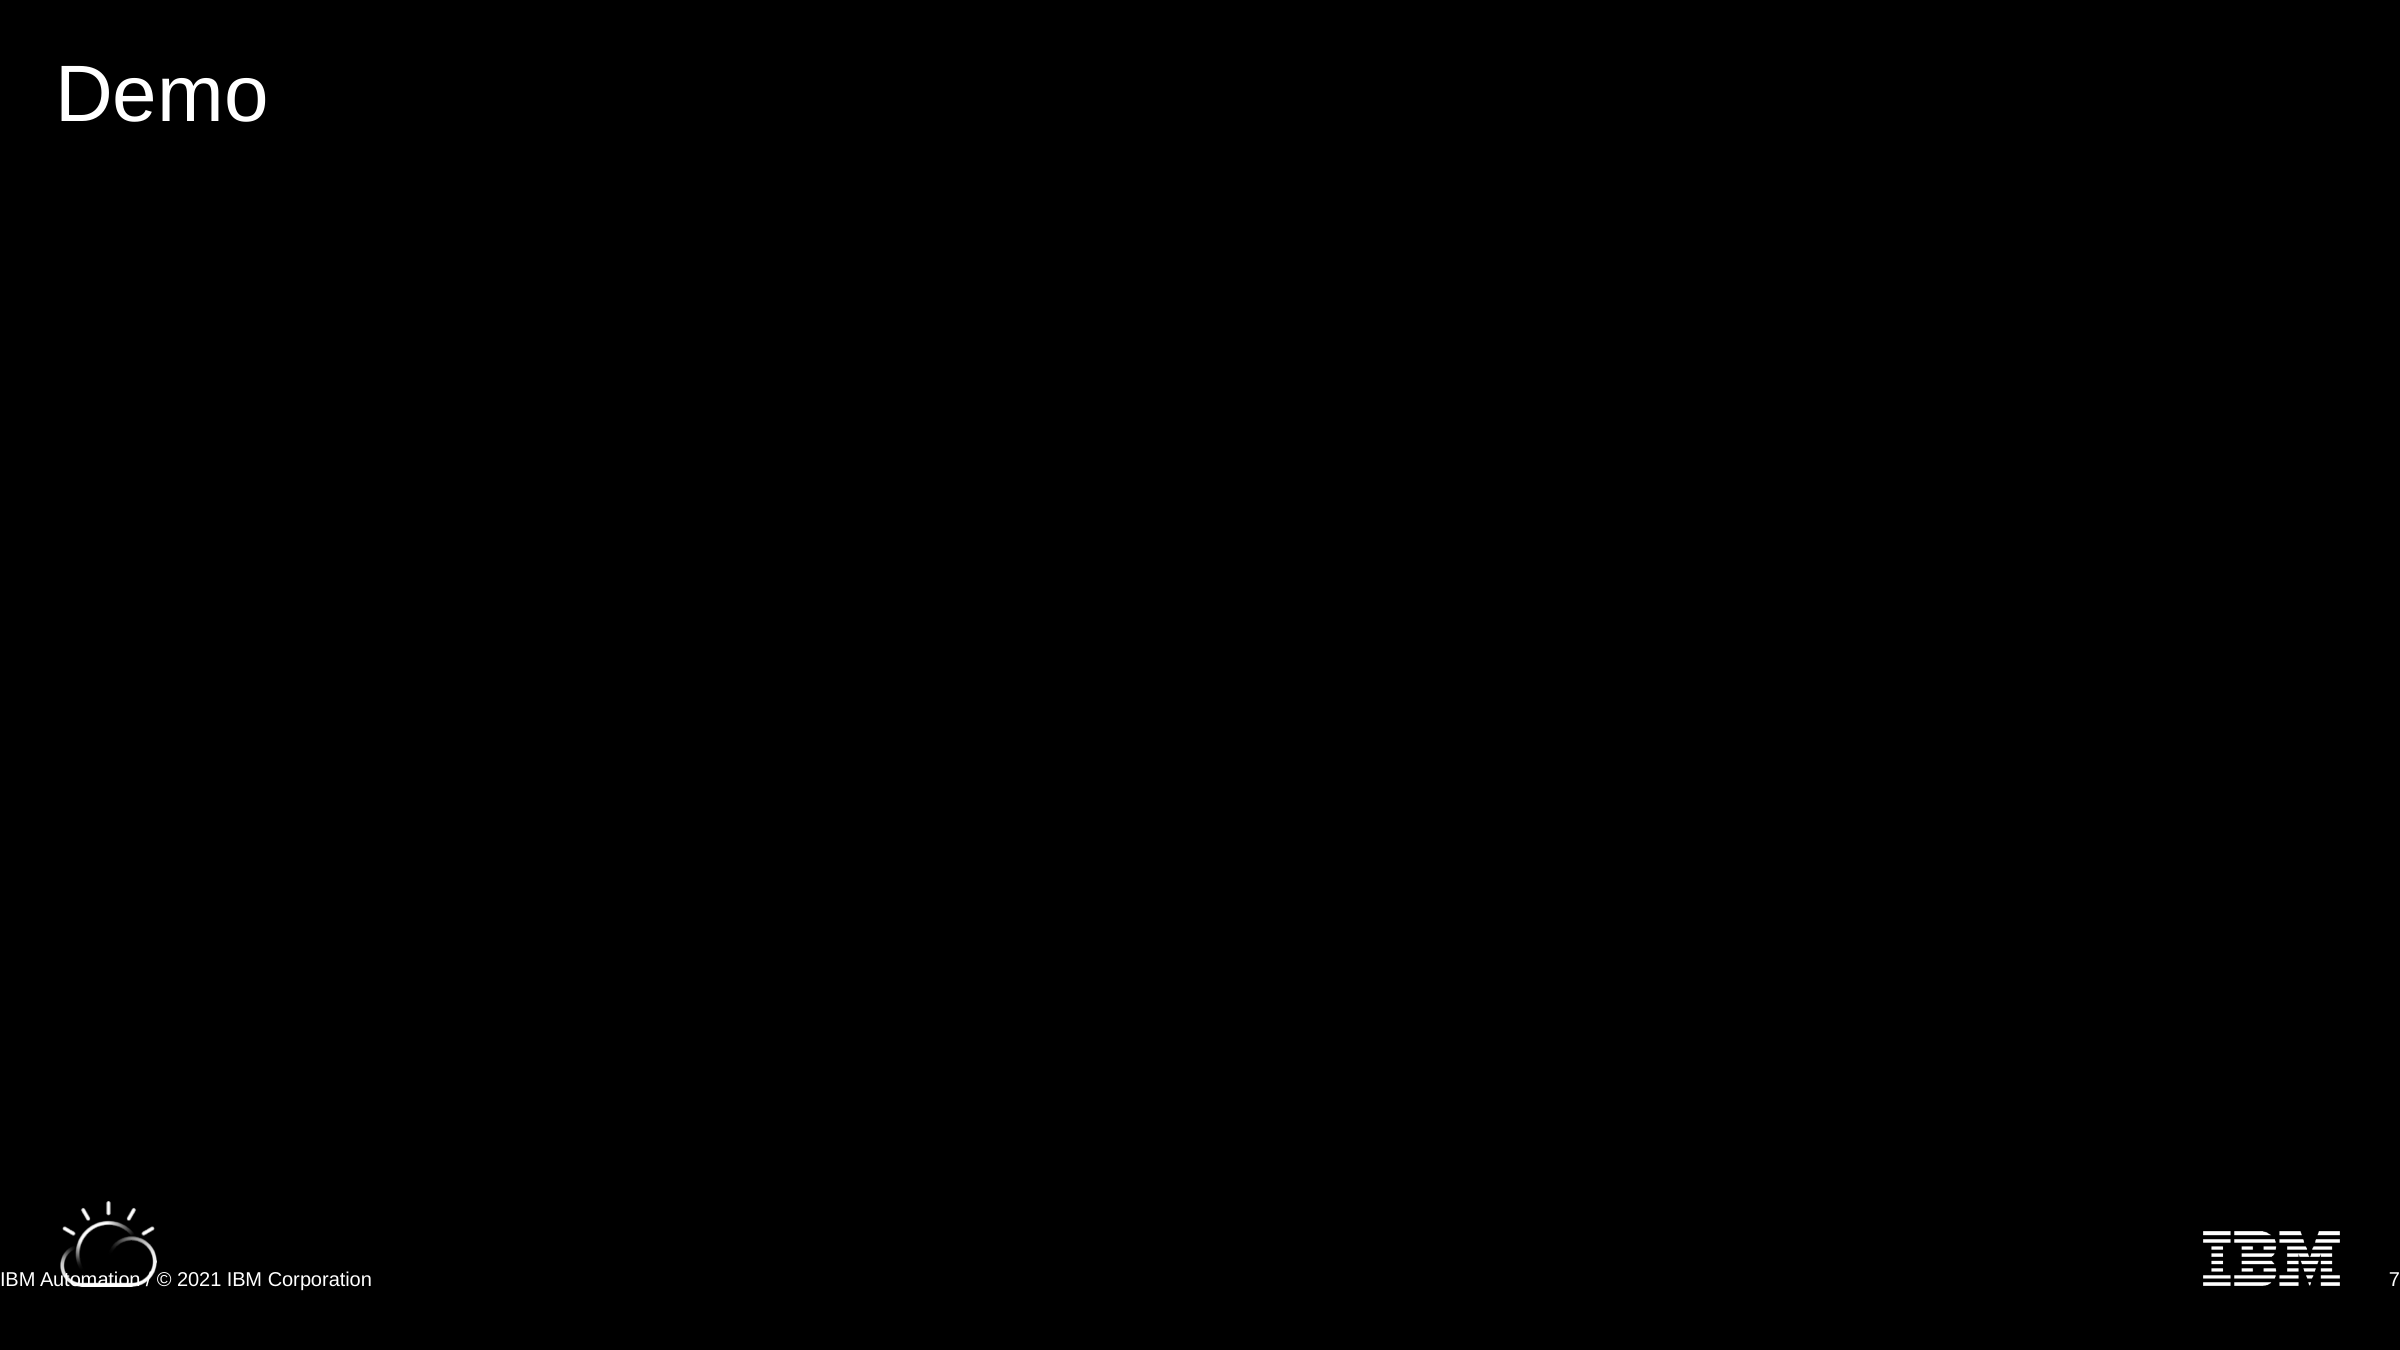

# Demo
IBM Automation / © 2021 IBM Corporation
7